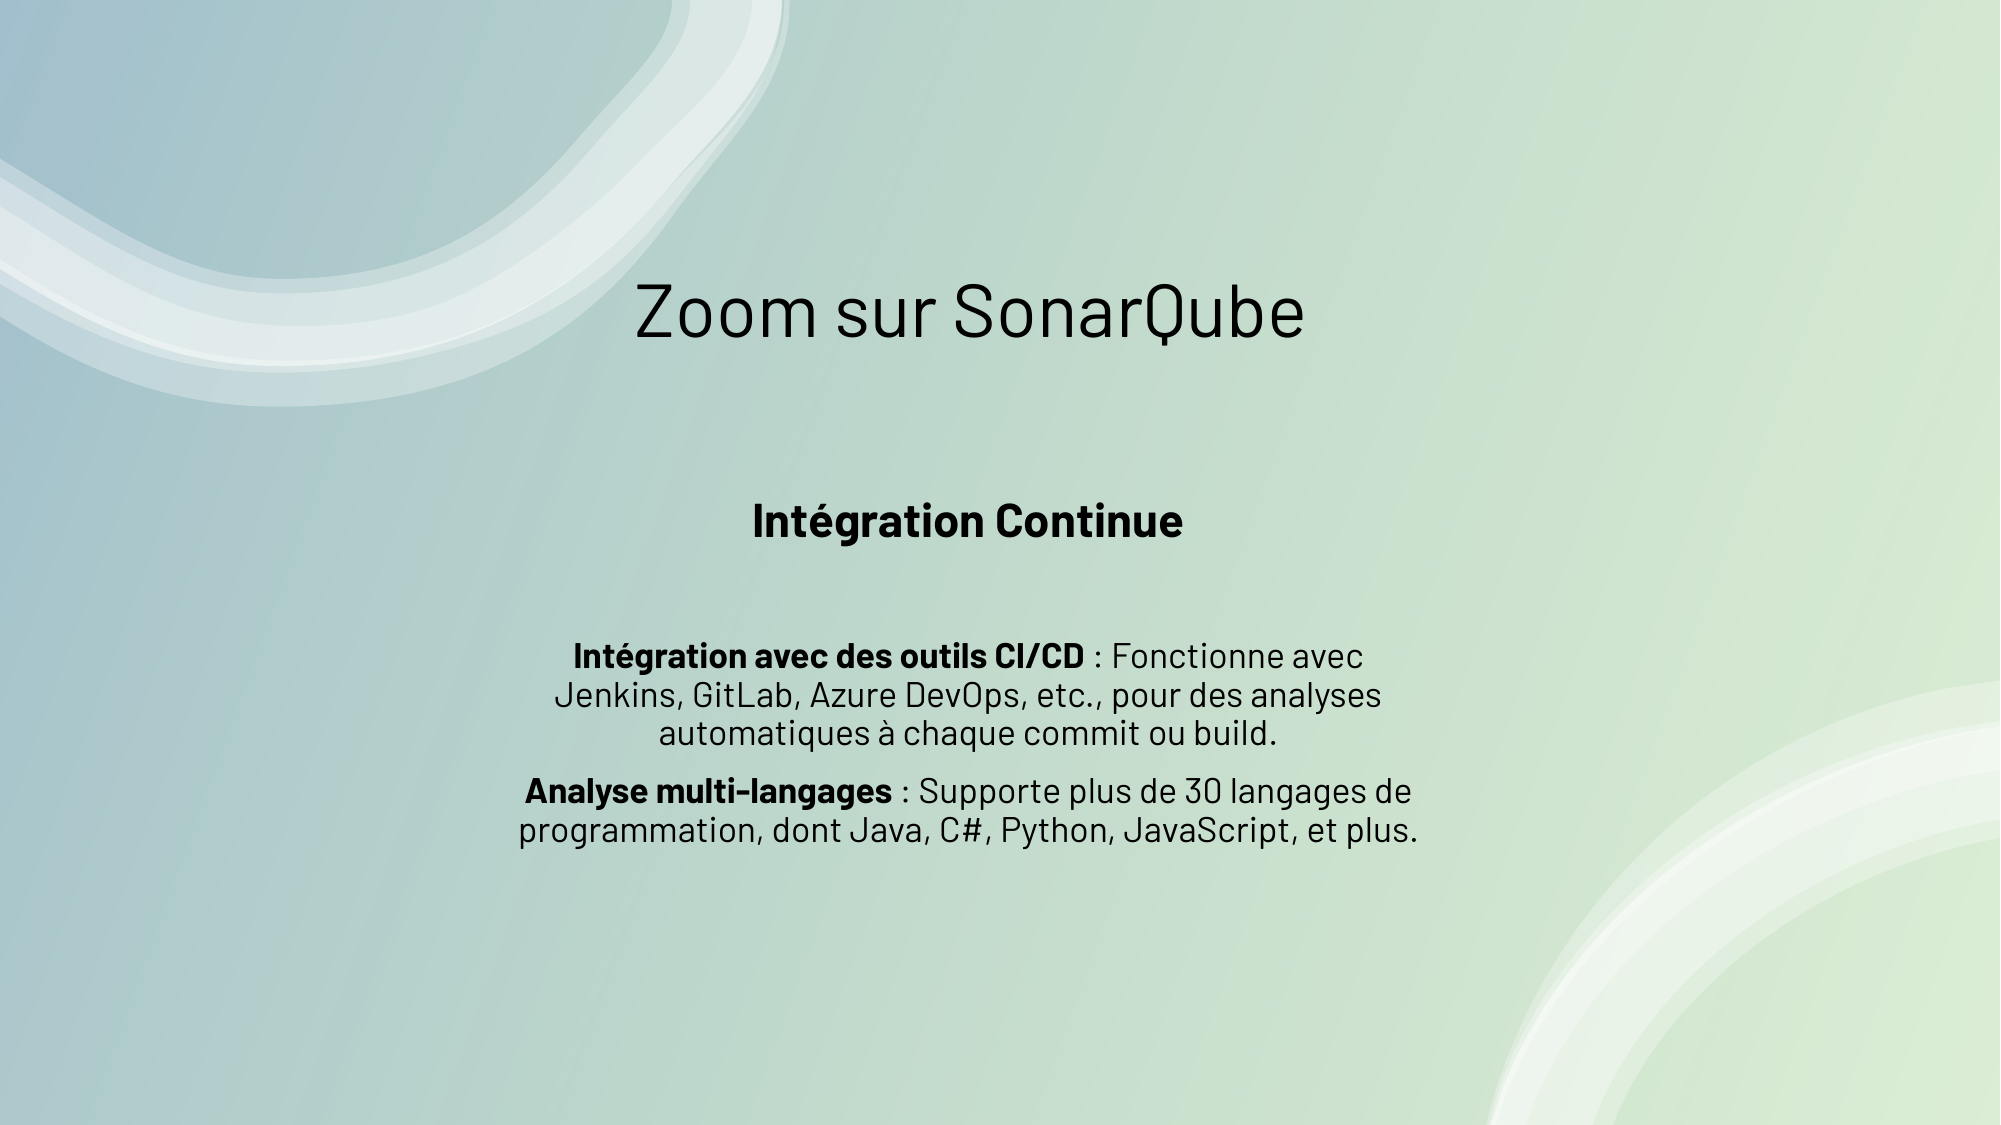

# Zoom sur SonarQube
Intégration Continue

Intégration avec des outils CI/CD : Fonctionne avec Jenkins, GitLab, Azure DevOps, etc., pour des analyses automatiques à chaque commit ou build.
Analyse multi-langages : Supporte plus de 30 langages de programmation, dont Java, C#, Python, JavaScript, et plus.